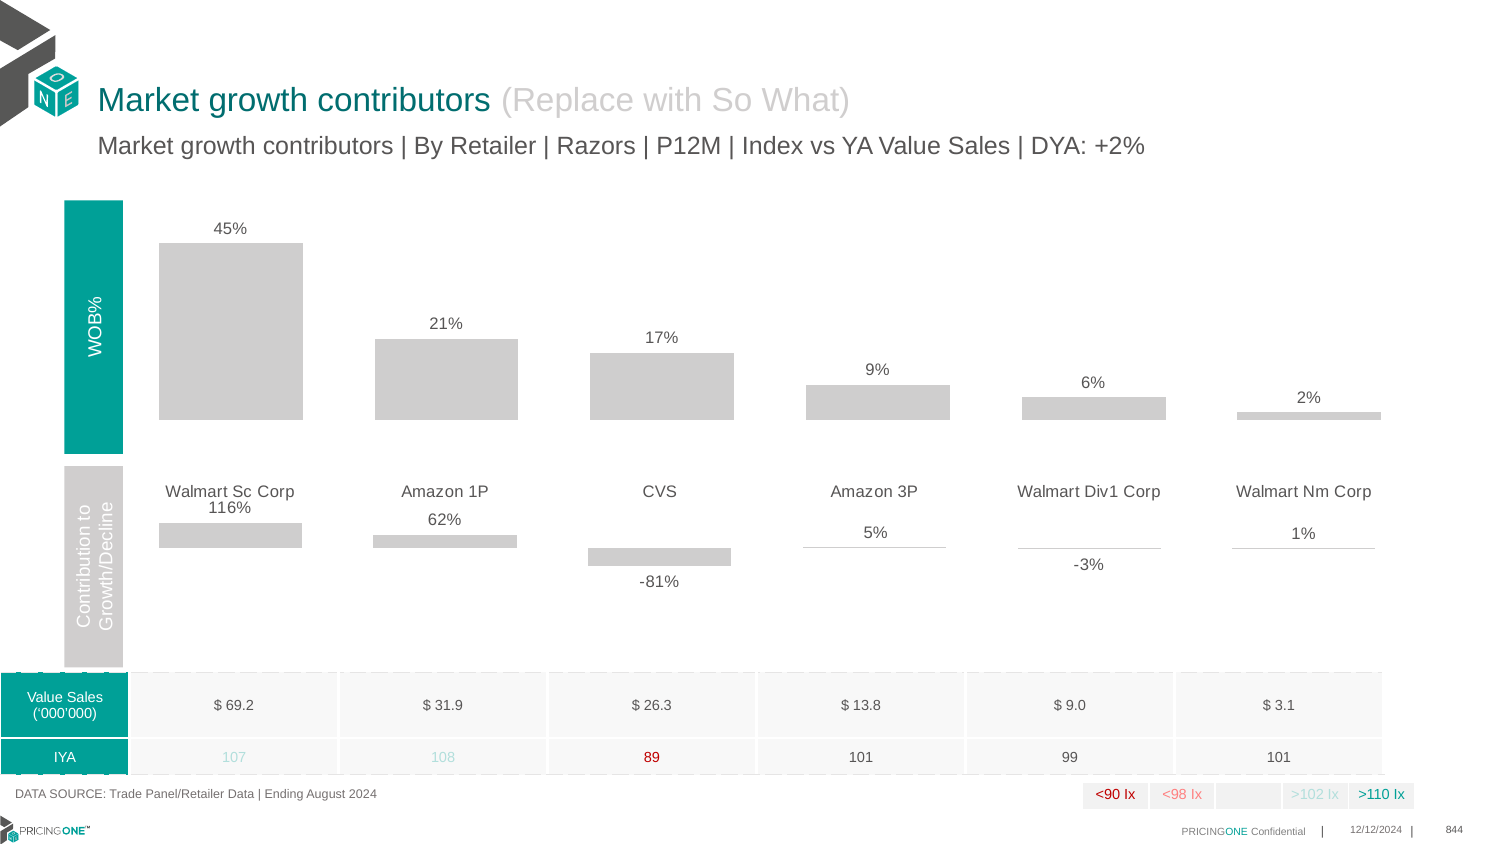

# Market growth contributors (Replace with So What)
Market growth contributors | By Retailer | Razors | P12M | Index vs YA Value Sales | DYA: +2%

### Chart

| Category | WoB % |
|---|---|
| Walmart Sc Corp | 0.4511670413765337 |
| Amazon 1P | 0.207816285515271 |
| CVS | 0.17144363359729117 |
| Amazon 3P | 0.09028093363101364 |
| Walmart Div1 Corp | 0.058962931109775574 |
| Walmart Nm Corp | 0.02032917477011493 |
WOB%

### Chart

| Category | Growth Contribution |
|---|---|
| Walmart Sc Corp | 1.16199963567176 |
| Amazon 1P | 0.6208338988333756 |
| CVS | -0.8142888400480335 |
| Amazon 3P | 0.045939675293746096 |
| Walmart Div1 Corp | -0.025137616477957366 |
| Walmart Nm Corp | 0.010653246727109376 |
Contribution to Growth/Decline
| Value Sales (‘000’000) | $ 69.2 | $ 31.9 | $ 26.3 | $ 13.8 | $ 9.0 | $ 3.1 |
| --- | --- | --- | --- | --- | --- | --- |
| IYA | 107 | 108 | 89 | 101 | 99 | 101 |
DATA SOURCE: Trade Panel/Retailer Data | Ending August 2024
| <90 Ix | <98 Ix |  | >102 Ix | >110 Ix |
| --- | --- | --- | --- | --- |

12/12/2024
844